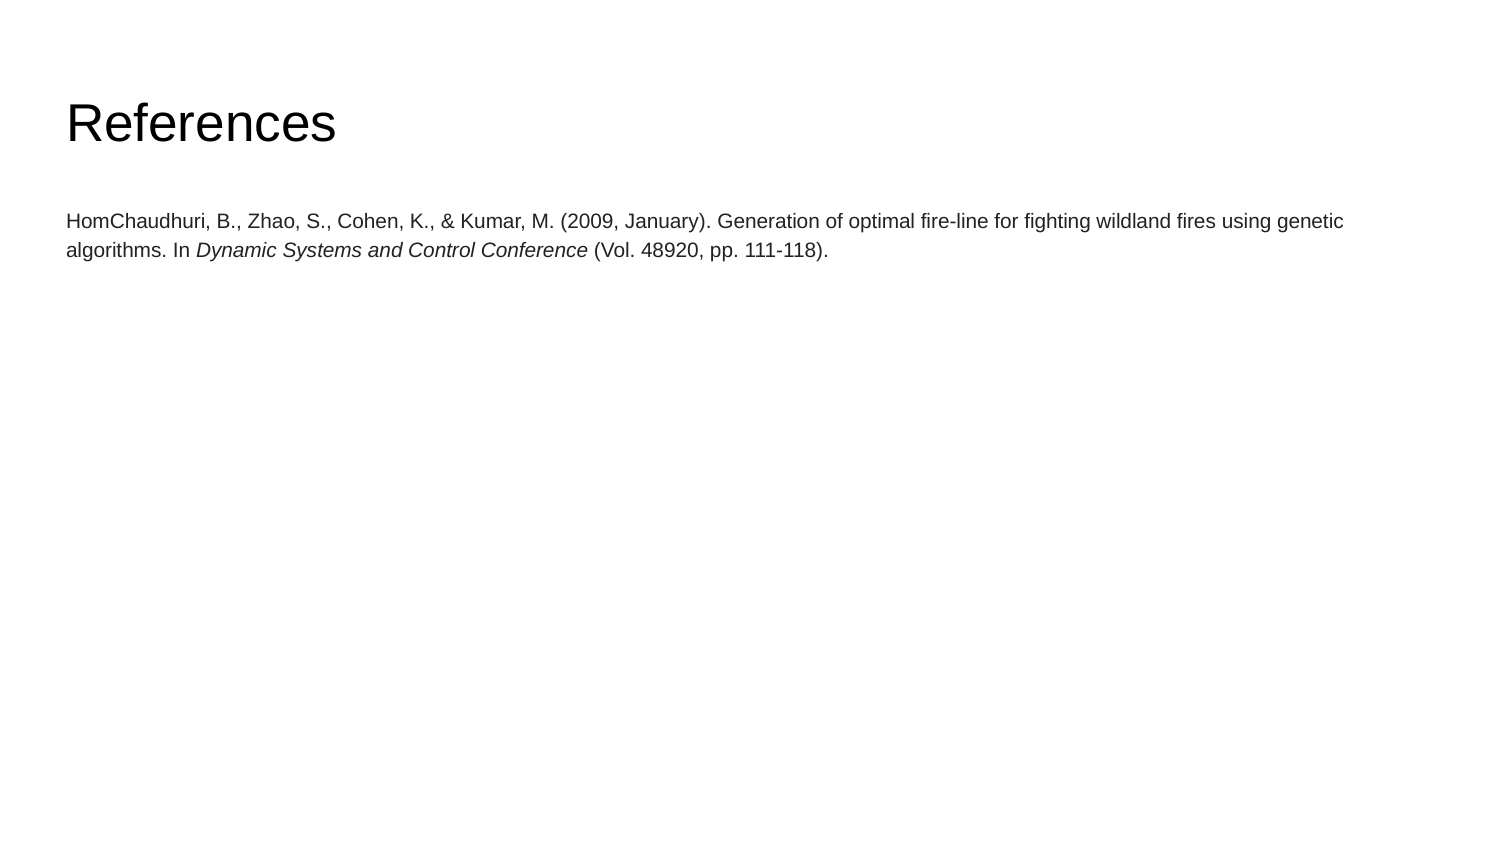

# References
HomChaudhuri, B., Zhao, S., Cohen, K., & Kumar, M. (2009, January). Generation of optimal fire-line for fighting wildland fires using genetic algorithms. In Dynamic Systems and Control Conference (Vol. 48920, pp. 111-118).